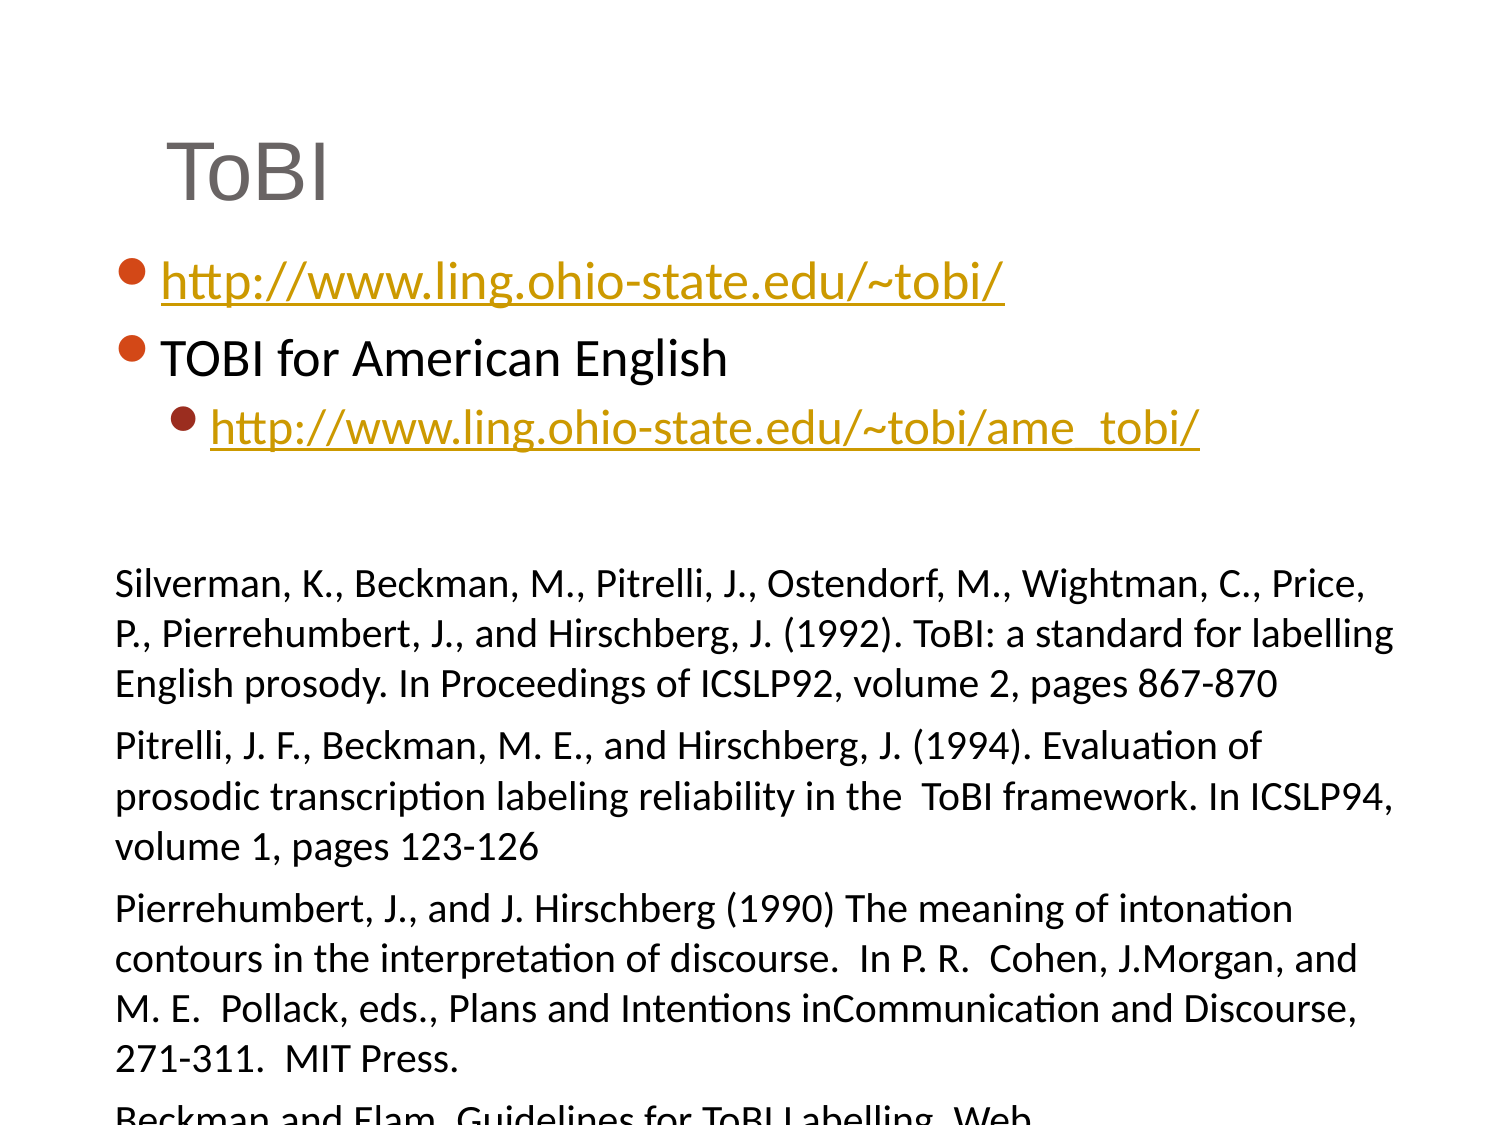

# ToBI
http://www.ling.ohio-state.edu/~tobi/
TOBI for American English
http://www.ling.ohio-state.edu/~tobi/ame_tobi/

Silverman, K., Beckman, M., Pitrelli, J., Ostendorf, M., Wightman, C., Price,  P., Pierrehumbert, J., and Hirschberg, J. (1992). ToBI: a standard for labelling English prosody. In Proceedings of ICSLP92, volume 2, pages 867-870
Pitrelli, J. F., Beckman, M. E., and Hirschberg, J. (1994). Evaluation of prosodic transcription labeling reliability in the  ToBI framework. In ICSLP94, volume 1, pages 123-126
Pierrehumbert, J., and J. Hirschberg (1990) The meaning of intonation contours in the interpretation of discourse.  In P. R.  Cohen, J.Morgan, and M. E.  Pollack, eds., Plans and Intentions inCommunication and Discourse, 271-311.  MIT Press.
Beckman and Elam. Guidelines for ToBI Labelling. Web.